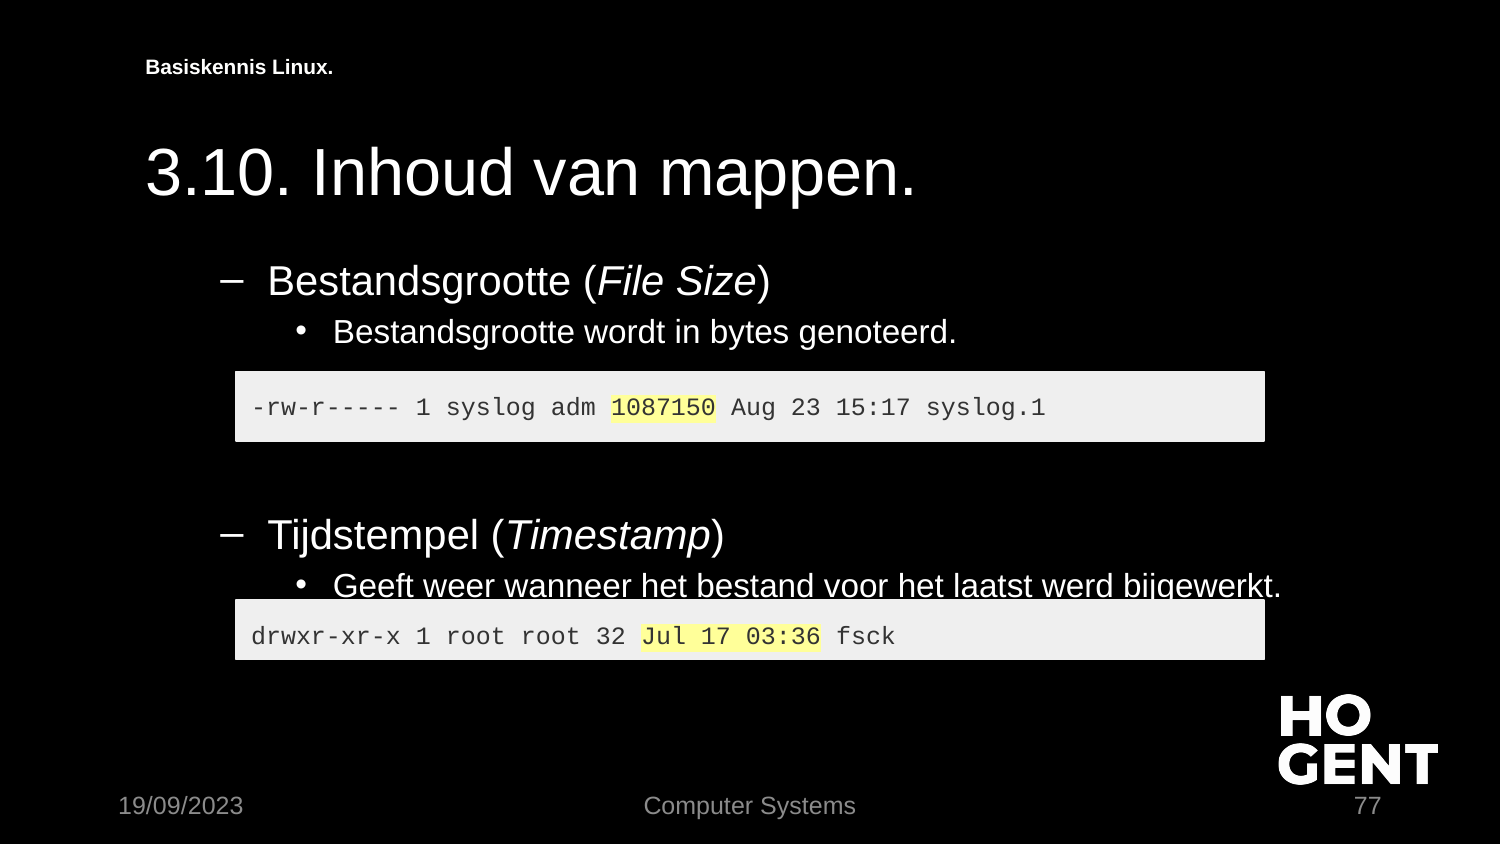

Basiskennis Linux.
# 3.10. Inhoud van mappen.
Bestandsgrootte (File Size)
Bestandsgrootte wordt in bytes genoteerd.

Tijdstempel (Timestamp)
Geeft weer wanneer het bestand voor het laatst werd bijgewerkt.
-rw-r----- 1 syslog adm 1087150 Aug 23 15:17 syslog.1
drwxr-xr-x 1 root root 32 Jul 17 03:36 fsck

19/09/2023
Computer Systems
77